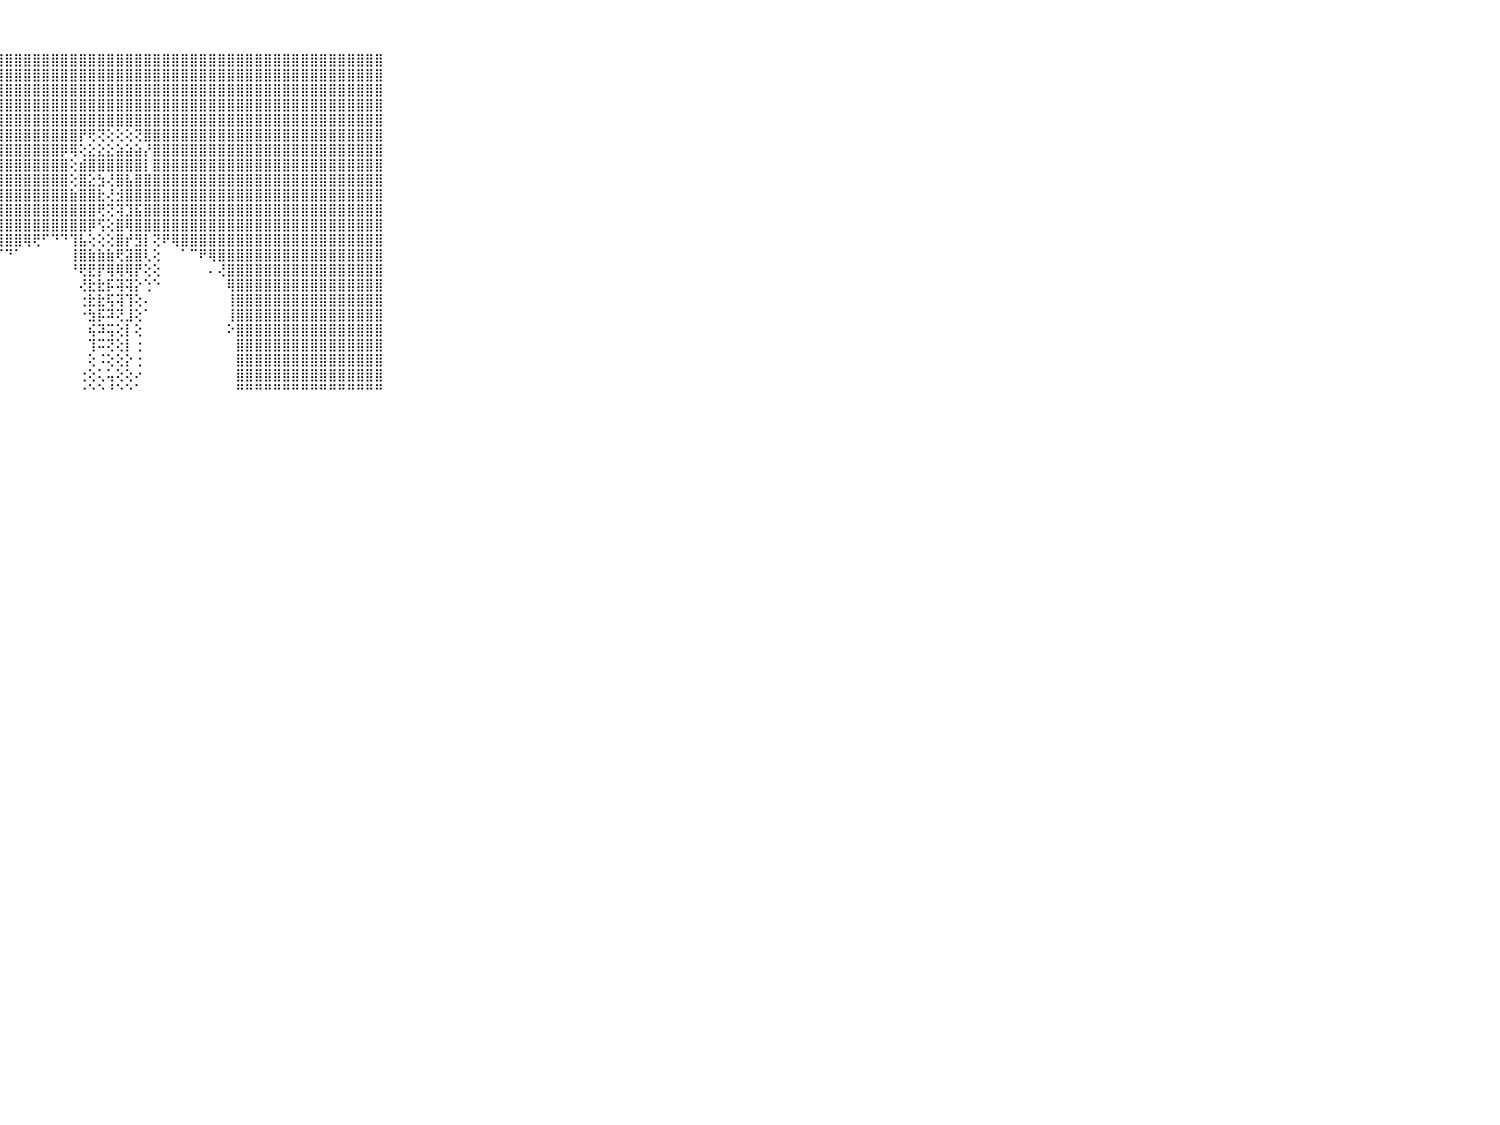

⠀⠀⠀⠀⠀⠀⠀⠀⠀⠀⠀⣿⣿⣿⣿⣿⣿⣿⣿⣿⣿⣿⣿⣿⣿⣿⣿⣿⣿⣿⣿⣿⣿⣿⣿⣿⣿⣿⣿⣿⣿⣿⣿⣿⣿⣿⣿⣿⣿⣿⣿⣿⣿⣿⣿⣿⣿⣿⣿⣿⣿⣿⣿⣿⣿⣿⣿⣿⣿⠀⠀⠀⠀⠀⠀⠀⠀⠀⠀⠀⠀
⠀⠀⠀⠀⠀⠀⠀⠀⠀⠀⠀⣿⣿⣿⣿⣿⣿⣿⣿⣿⣿⣿⣿⣿⣿⣿⣿⣿⣿⣿⣿⣿⣿⣿⣿⣿⣿⣿⣿⣿⣿⣿⣿⣿⣿⣿⣿⣿⣿⣿⣿⣿⣿⣿⣿⣿⣿⣿⣿⣿⣿⣿⣿⣿⣿⣿⣿⣿⣿⠀⠀⠀⠀⠀⠀⠀⠀⠀⠀⠀⠀
⠀⠀⠀⠀⠀⠀⠀⠀⠀⠀⠀⣿⣿⣿⣿⣿⣿⣿⣿⣿⣿⣿⣿⣿⣿⣿⣿⣿⣿⣿⣿⣿⣿⣿⣿⣿⣿⣿⣿⣿⣿⣿⣿⣿⣿⣿⣿⣿⣿⣿⣿⣿⣿⣿⣿⣿⣿⣿⣿⣿⣿⣿⣿⣿⣿⣿⣿⣿⣿⠀⠀⠀⠀⠀⠀⠀⠀⠀⠀⠀⠀
⠀⠀⠀⠀⠀⠀⠀⠀⠀⠀⠀⣿⣿⣿⣿⣿⣿⣿⣿⣿⣿⣿⣿⣿⣿⣿⣿⣿⣿⣿⣿⣿⣿⣿⣿⣿⣿⣿⣿⣿⣿⣿⣿⣿⣿⣿⣿⣿⣿⣿⣿⣿⣿⣿⣿⣿⣿⣿⣿⣿⣿⣿⣿⣿⣿⣿⣿⣿⣿⠀⠀⠀⠀⠀⠀⠀⠀⠀⠀⠀⠀
⠀⠀⠀⠀⠀⠀⠀⠀⠀⠀⠀⣿⣿⣿⣿⣿⣿⣿⣿⣿⣿⣿⣿⣿⣿⣿⣿⣿⣿⣿⣿⣿⣿⣿⣿⣿⣿⣿⣿⣿⣿⣿⣿⣿⣿⣿⣿⣿⣿⣿⣿⣿⣿⣿⣿⣿⣿⣿⣿⣿⣿⣿⣿⣿⣿⣿⣿⣿⣿⠀⠀⠀⠀⠀⠀⠀⠀⠀⠀⠀⠀
⠀⠀⠀⠀⠀⠀⠀⠀⠀⠀⠀⣿⣿⣿⣿⣿⣿⣿⣿⣿⣿⣿⣿⣿⣿⣿⣿⣿⣿⣿⣿⣿⣿⣿⣿⣿⡟⢟⢝⢕⢕⢕⢝⣿⣿⣿⣿⣿⣿⣿⣿⣿⣿⣿⣿⣿⣿⣿⣿⣿⣿⣿⣿⣿⣿⣿⣿⣿⣿⠀⠀⠀⠀⠀⠀⠀⠀⠀⠀⠀⠀
⠀⠀⠀⠀⠀⠀⠀⠀⠀⠀⠀⣿⣿⣿⣿⣿⣿⣿⣿⣿⣿⣿⣿⣿⣿⣿⣿⣿⣿⣿⣿⣿⣿⣿⡿⢿⢕⣕⣕⣕⣵⣵⣵⡜⣿⣿⣿⣿⣿⣿⣿⣿⣿⣿⣿⣿⣿⣿⣿⣿⣿⣿⣿⣿⣿⣿⣿⣿⣿⠀⠀⠀⠀⠀⠀⠀⠀⠀⠀⠀⠀
⠀⠀⠀⠀⠀⠀⠀⠀⠀⠀⠀⣿⣿⣿⣿⣿⣿⣿⣿⣿⣿⣿⣿⣿⣿⣿⣿⣿⣿⣿⣿⣿⣿⣿⣿⢕⣾⣿⣿⣿⣿⣿⣿⡇⣿⣿⣿⣿⣿⣿⣿⣿⣿⣿⣿⣿⣿⣿⣿⣿⣿⣿⣿⣿⣿⣿⣿⣿⣿⠀⠀⠀⠀⠀⠀⠀⠀⠀⠀⠀⠀
⠀⠀⠀⠀⠀⠀⠀⠀⠀⠀⠀⣿⣿⣿⣿⣿⣿⣿⣿⣿⣿⣿⣿⣿⣿⣿⣿⣿⣿⣿⣿⣿⣿⣿⣿⢕⣿⣕⣳⢜⣿⣧⣿⣿⣿⣿⣿⣿⣿⣿⣿⣿⣿⣿⣿⣿⣿⣿⣿⣿⣿⣿⣿⣿⣿⣿⣿⣿⣿⠀⠀⠀⠀⠀⠀⠀⠀⠀⠀⠀⠀
⠀⠀⠀⠀⠀⠀⠀⠀⠀⠀⠀⣿⣿⣿⣿⣿⣿⣿⣿⣿⣿⣿⣿⣿⣿⣿⣿⣿⣿⣿⣿⣿⣿⣿⣿⣷⣿⣿⣗⢜⣺⣿⣿⣿⣿⣿⣿⣿⣿⣿⣿⣿⣿⣿⣿⣿⣿⣿⣿⣿⣿⣿⣿⣿⣿⣿⣿⣿⣿⠀⠀⠀⠀⠀⠀⠀⠀⠀⠀⠀⠀
⠀⠀⠀⠀⠀⠀⠀⠀⠀⠀⠀⣿⣿⣿⣿⣿⣿⣿⣿⣿⣿⣿⣿⣿⣿⣿⣿⣿⣿⣿⣿⣿⣿⣿⣿⣿⣿⣿⢟⢝⢽⣹⣯⣿⣿⣿⣿⣿⣿⣿⣿⣿⣿⣿⣿⣿⣿⣿⣿⣿⣿⣿⣿⣿⣿⣿⣿⣿⣿⠀⠀⠀⠀⠀⠀⠀⠀⠀⠀⠀⠀
⠀⠀⠀⠀⠀⠀⠀⠀⠀⠀⠀⣿⣿⣿⣿⣿⣿⣿⣿⣿⣿⣿⣿⣿⣿⣿⣿⣿⣿⣿⣿⣿⣿⣿⣿⣿⣿⡿⢫⢕⣿⢿⣿⣿⣿⣿⣿⣿⣿⣿⣿⣿⣿⣿⣿⣿⣿⣿⣿⣿⣿⣿⣿⣿⣿⣿⣿⣿⣿⠀⠀⠀⠀⠀⠀⠀⠀⠀⠀⠀⠀
⠀⠀⠀⠀⠀⠀⠀⠀⠀⠀⠀⣿⣿⣿⣿⣿⣿⣿⣿⣿⣿⣿⣿⣿⣿⣿⣿⣿⣿⣿⢿⢟⠋⠙⠙⢹⣧⢕⢕⢕⣿⡞⣻⡇⢝⠟⢿⣿⣿⣿⣿⣿⣿⣿⣿⣿⣿⣿⣿⣿⣿⣿⣿⣿⣿⣿⣿⣿⣿⠀⠀⠀⠀⠀⠀⠀⠀⠀⠀⠀⠀
⠀⠀⠀⠀⠀⠀⠀⠀⠀⠀⠀⣿⣿⣿⣿⣿⣿⣿⣿⣿⣿⣿⣿⣿⣿⣿⡟⠋⠙⠁⠀⠀⠀⠀⠀⢸⣿⣷⣷⣷⢟⣽⣿⢇⢕⠀⠀⠁⠉⠟⢿⣿⣿⣿⣿⣿⣿⣿⣿⣿⣿⣿⣿⣿⣿⣿⣿⣿⣿⠀⠀⠀⠀⠀⠀⠀⠀⠀⠀⠀⠀
⠀⠀⠀⠀⠀⠀⠀⠀⠀⠀⠀⣿⣿⣿⣿⣿⣿⣿⣿⣿⣿⣿⣿⣿⣿⣿⢕⠀⠀⠀⠀⠀⠀⠀⠀⠘⢟⣟⡟⢿⢿⢿⡟⢕⢕⠀⠀⠀⠀⠀⠄⢜⣿⣿⣿⣿⣿⣿⣿⣿⣿⣿⣿⣿⣿⣿⣿⣿⣿⠀⠀⠀⠀⠀⠀⠀⠀⠀⠀⠀⠀
⠀⠀⠀⠀⠀⠀⠀⠀⠀⠀⠀⣿⣿⣿⣿⣿⣿⣿⣿⣿⣿⣿⣿⣿⣿⡟⠀⠀⠀⠀⠀⠀⠀⠀⠀⠀⢜⣗⣗⡯⢽⢽⡕⢑⠑⠀⠀⠀⠀⠀⠀⠀⢿⣿⣿⣿⣿⣿⣿⣿⣿⣿⣿⣿⣿⣿⣿⣿⣿⠀⠀⠀⠀⠀⠀⠀⠀⠀⠀⠀⠀
⠀⠀⠀⠀⠀⠀⠀⠀⠀⠀⠀⣿⣿⣿⣿⣿⣿⣿⣿⣿⣿⣿⣿⣿⣿⡇⠀⠀⠀⠀⠀⠀⠀⠀⠀⠀⢐⣗⣗⢯⢽⢹⢕⠄⠀⠀⠀⠀⠀⠀⠀⠀⢸⣿⣿⣿⣿⣿⣿⣿⣿⣿⣿⣿⣿⣿⣿⣿⣿⠀⠀⠀⠀⠀⠀⠀⠀⠀⠀⠀⠀
⠀⠀⠀⠀⠀⠀⠀⠀⠀⠀⠀⣿⣿⣿⣿⣿⣿⣿⣿⣿⣿⣿⣿⣿⣿⠕⠀⠀⠀⠀⠀⠀⠀⠀⠀⠀⠐⣳⡯⠽⢝⣸⢕⠁⠀⠀⠀⠀⠀⠀⠀⠀⢸⣿⣿⣿⣿⣿⣿⣿⣿⣿⣿⣿⣿⣿⣿⣿⣿⠀⠀⠀⠀⠀⠀⠀⠀⠀⠀⠀⠀
⠀⠀⠀⠀⠀⠀⠀⠀⠀⠀⠀⣿⣿⣿⣿⣿⣿⣿⣿⣿⣿⣿⣿⣿⡿⠀⠀⠀⠀⠀⠀⠀⠀⠀⠀⠀⠀⢮⠽⢭⢕⡇⢕⠀⠀⠀⠀⠀⠀⠀⠀⠀⠕⣿⣿⣿⣿⣿⣿⣿⣿⣿⣿⣿⣿⣿⣿⣿⣿⠀⠀⠀⠀⠀⠀⠀⠀⠀⠀⠀⠀
⠀⠀⠀⠀⠀⠀⠀⠀⠀⠀⠀⣿⣿⣿⣿⣿⣿⣿⣿⣿⣿⣿⣿⣿⢇⠀⠀⠀⠀⠀⠀⠀⠀⠀⠀⠀⠀⢹⠭⢝⢕⡇⢐⠀⠀⠀⠀⠀⠀⠀⠀⠀⠀⣿⣿⣿⣿⣿⣿⣿⣿⣿⣿⣿⣿⣿⣿⣿⣿⠀⠀⠀⠀⠀⠀⠀⠀⠀⠀⠀⠀
⠀⠀⠀⠀⠀⠀⠀⠀⠀⠀⠀⣿⣿⣿⣿⣿⣿⣿⣿⣿⣿⣿⣿⡏⠑⠀⠀⠀⠀⠀⠀⠀⠀⠀⠀⠀⠀⢕⠨⢕⢕⡕⢐⠀⠀⠀⠀⠀⠀⠀⠀⠀⠀⣿⣿⣿⣿⣿⣿⣿⣿⣿⣿⣿⣿⣿⣿⣿⣿⠀⠀⠀⠀⠀⠀⠀⠀⠀⠀⠀⠀
⠀⠀⠀⠀⠀⠀⠀⠀⠀⠀⠀⣿⣿⣿⣿⣿⣿⣿⣿⣿⣿⣿⡿⠁⠀⠀⠀⠀⠀⠀⠀⠀⠀⠀⠀⠀⢐⢕⢅⢥⢕⢕⠔⠀⠀⠀⠀⠀⠀⠀⠀⠀⠀⣿⣿⣿⣿⣿⣿⣿⣿⣿⣿⣿⣿⣿⣿⣿⣿⠀⠀⠀⠀⠀⠀⠀⠀⠀⠀⠀⠀
⠀⠀⠀⠀⠀⠀⠀⠀⠀⠀⠀⠛⠛⠛⠛⠛⠛⠛⠛⠛⠛⠛⠃⠀⠀⠀⠀⠀⠀⠀⠀⠀⠀⠀⠀⠀⠐⠑⠑⠘⠑⠑⠁⠀⠀⠀⠀⠀⠀⠀⠀⠀⠀⠛⠛⠛⠛⠛⠛⠛⠛⠛⠛⠛⠛⠛⠛⠛⠛⠀⠀⠀⠀⠀⠀⠀⠀⠀⠀⠀⠀